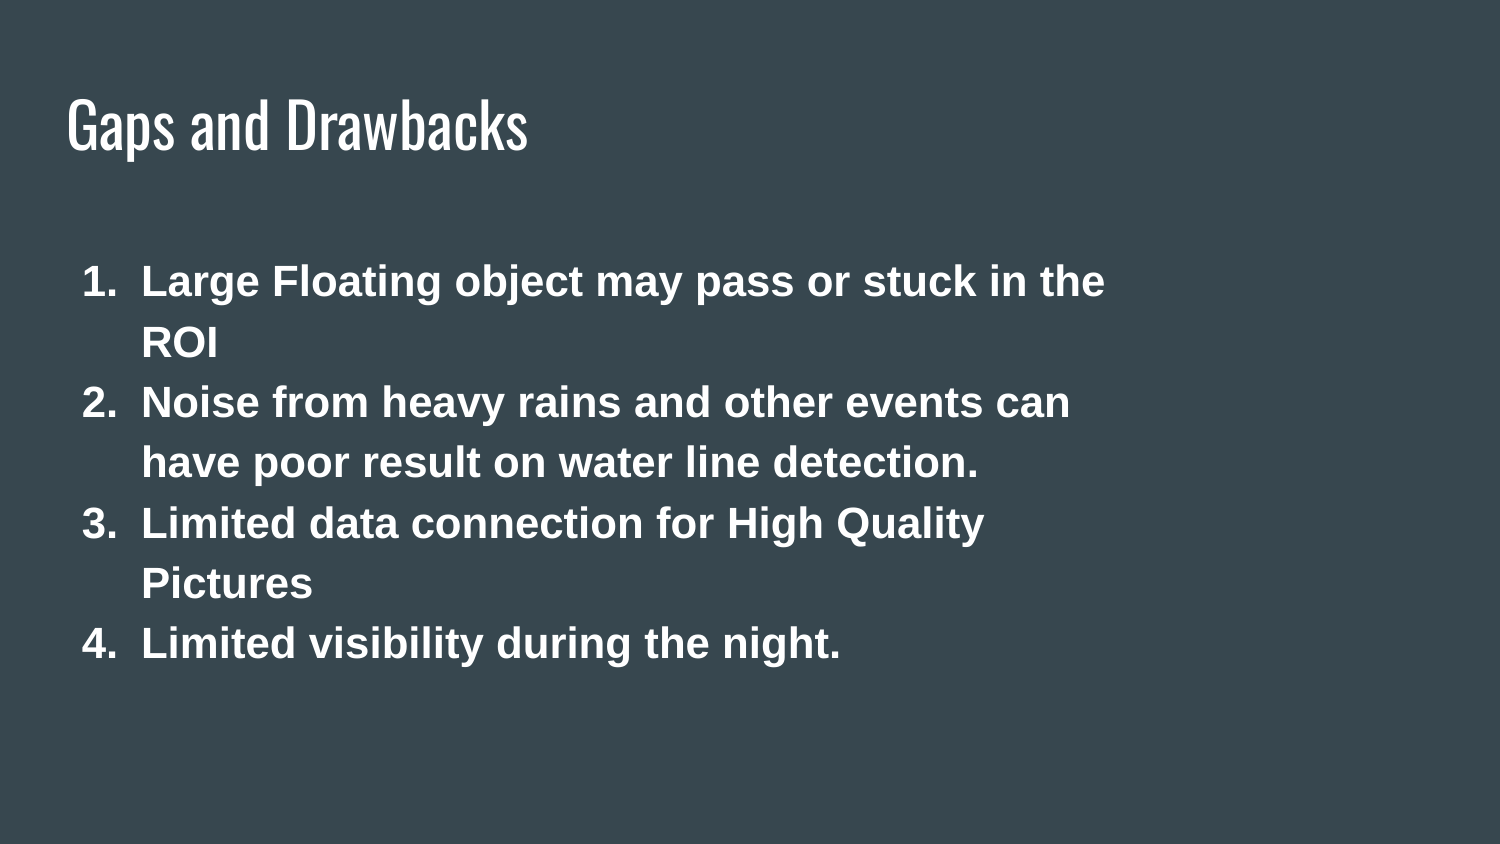

# Gaps and Drawbacks
Large Floating object may pass or stuck in the ROI
Noise from heavy rains and other events can have poor result on water line detection.
Limited data connection for High Quality Pictures
Limited visibility during the night.